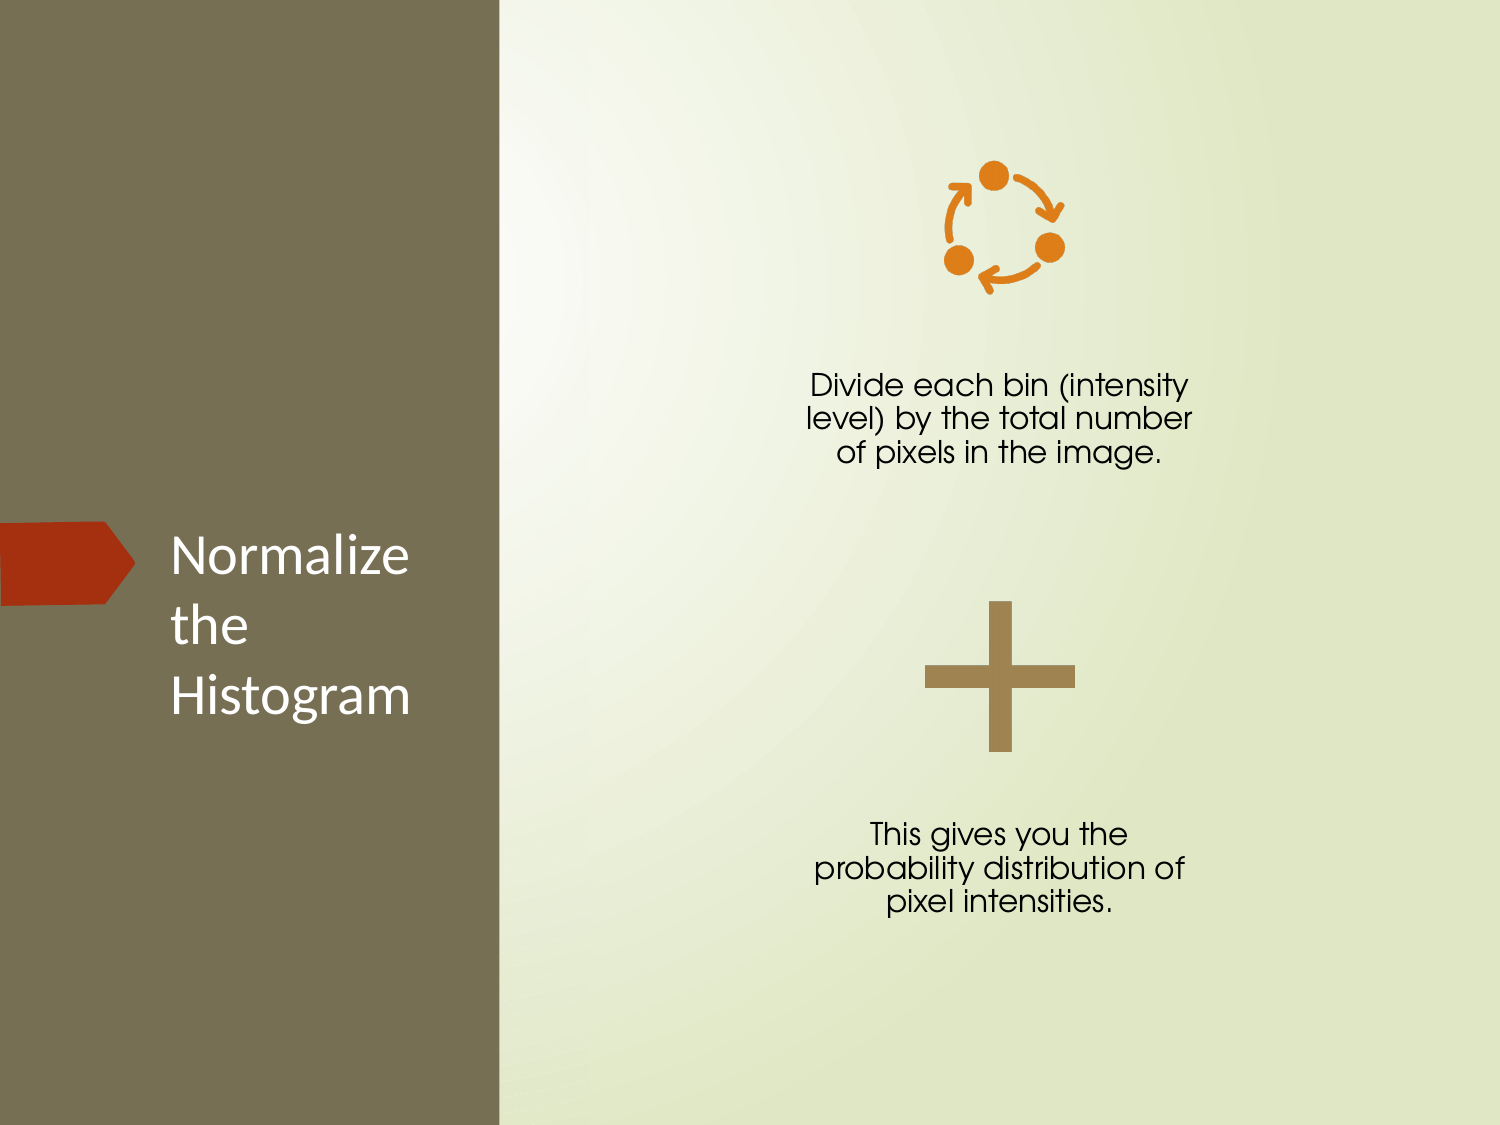

Divide each bin (intensity level) by the total number of pixels in the image.
This gives you the probability distribution of pixel intensities.
# Normalize the Histogram